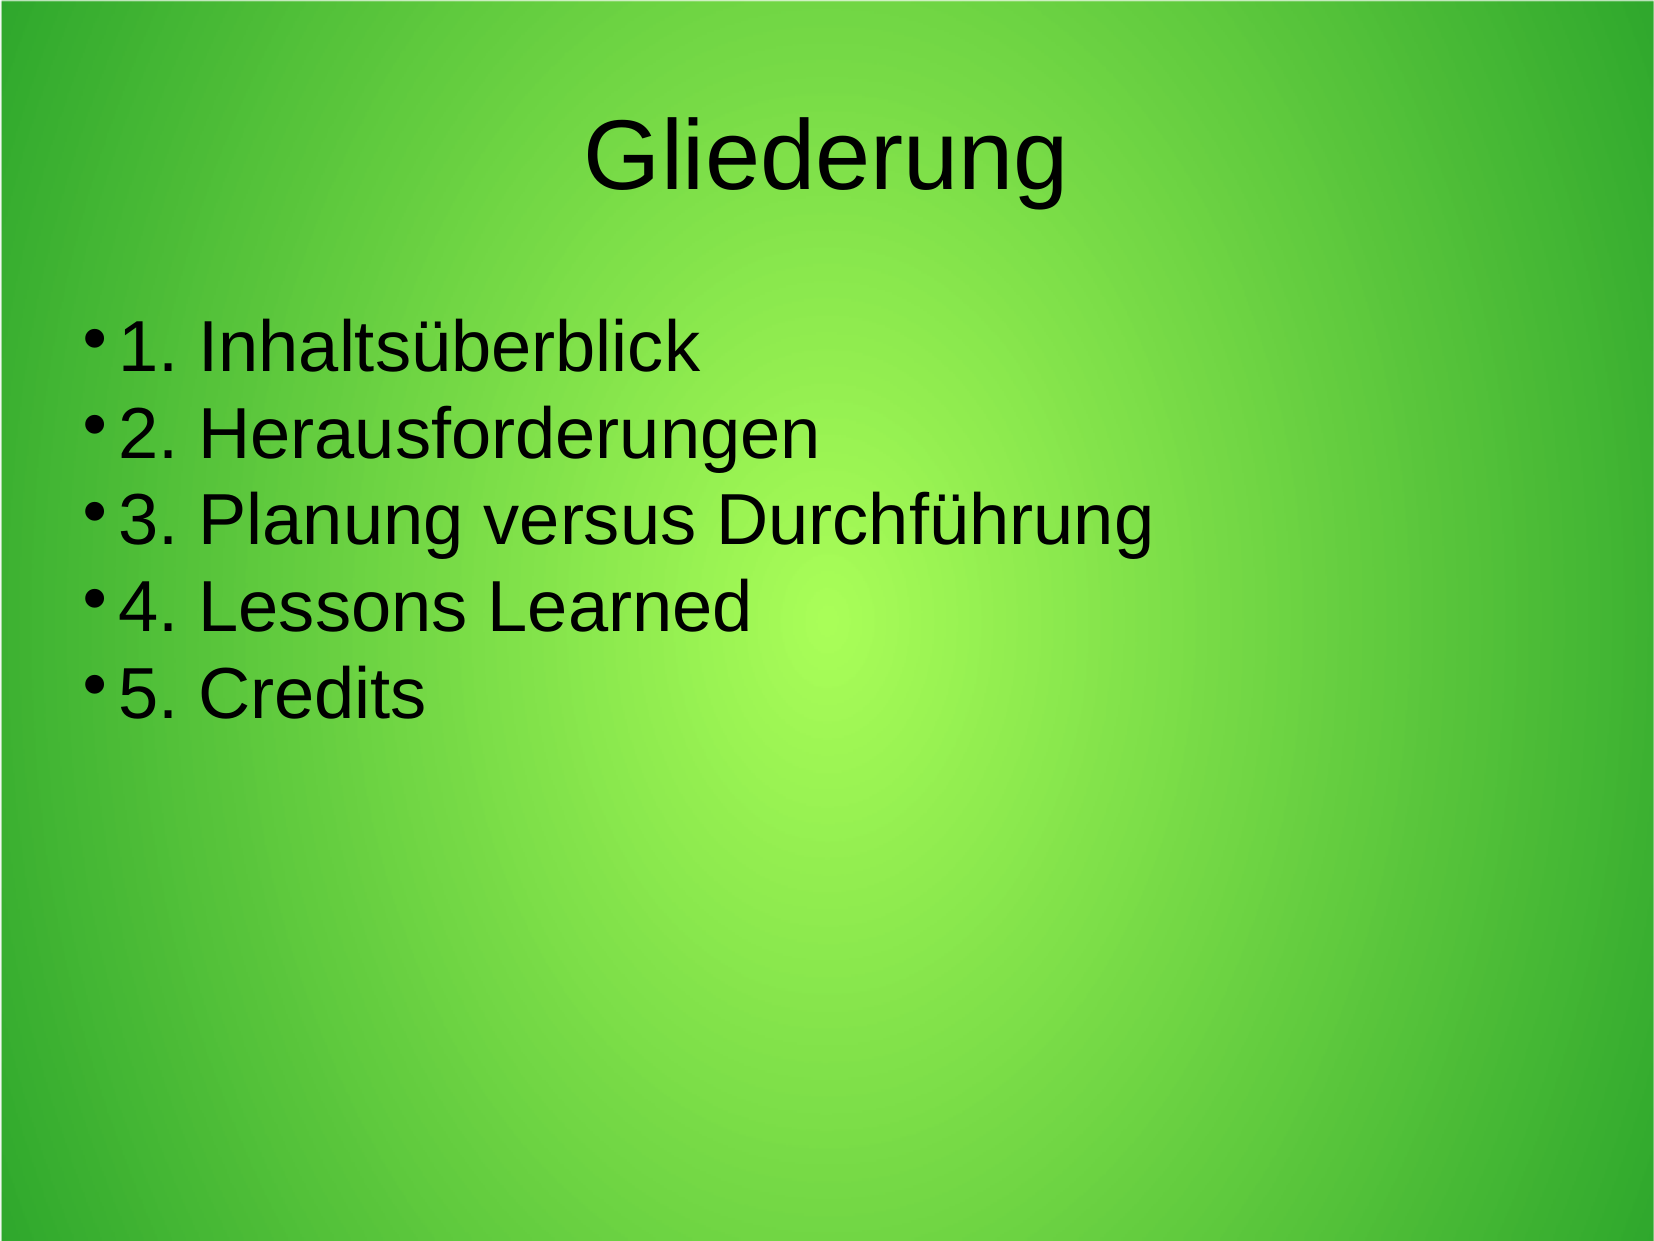

Gliederung
1. Inhaltsüberblick
2. Herausforderungen
3. Planung versus Durchführung
4. Lessons Learned
5. Credits